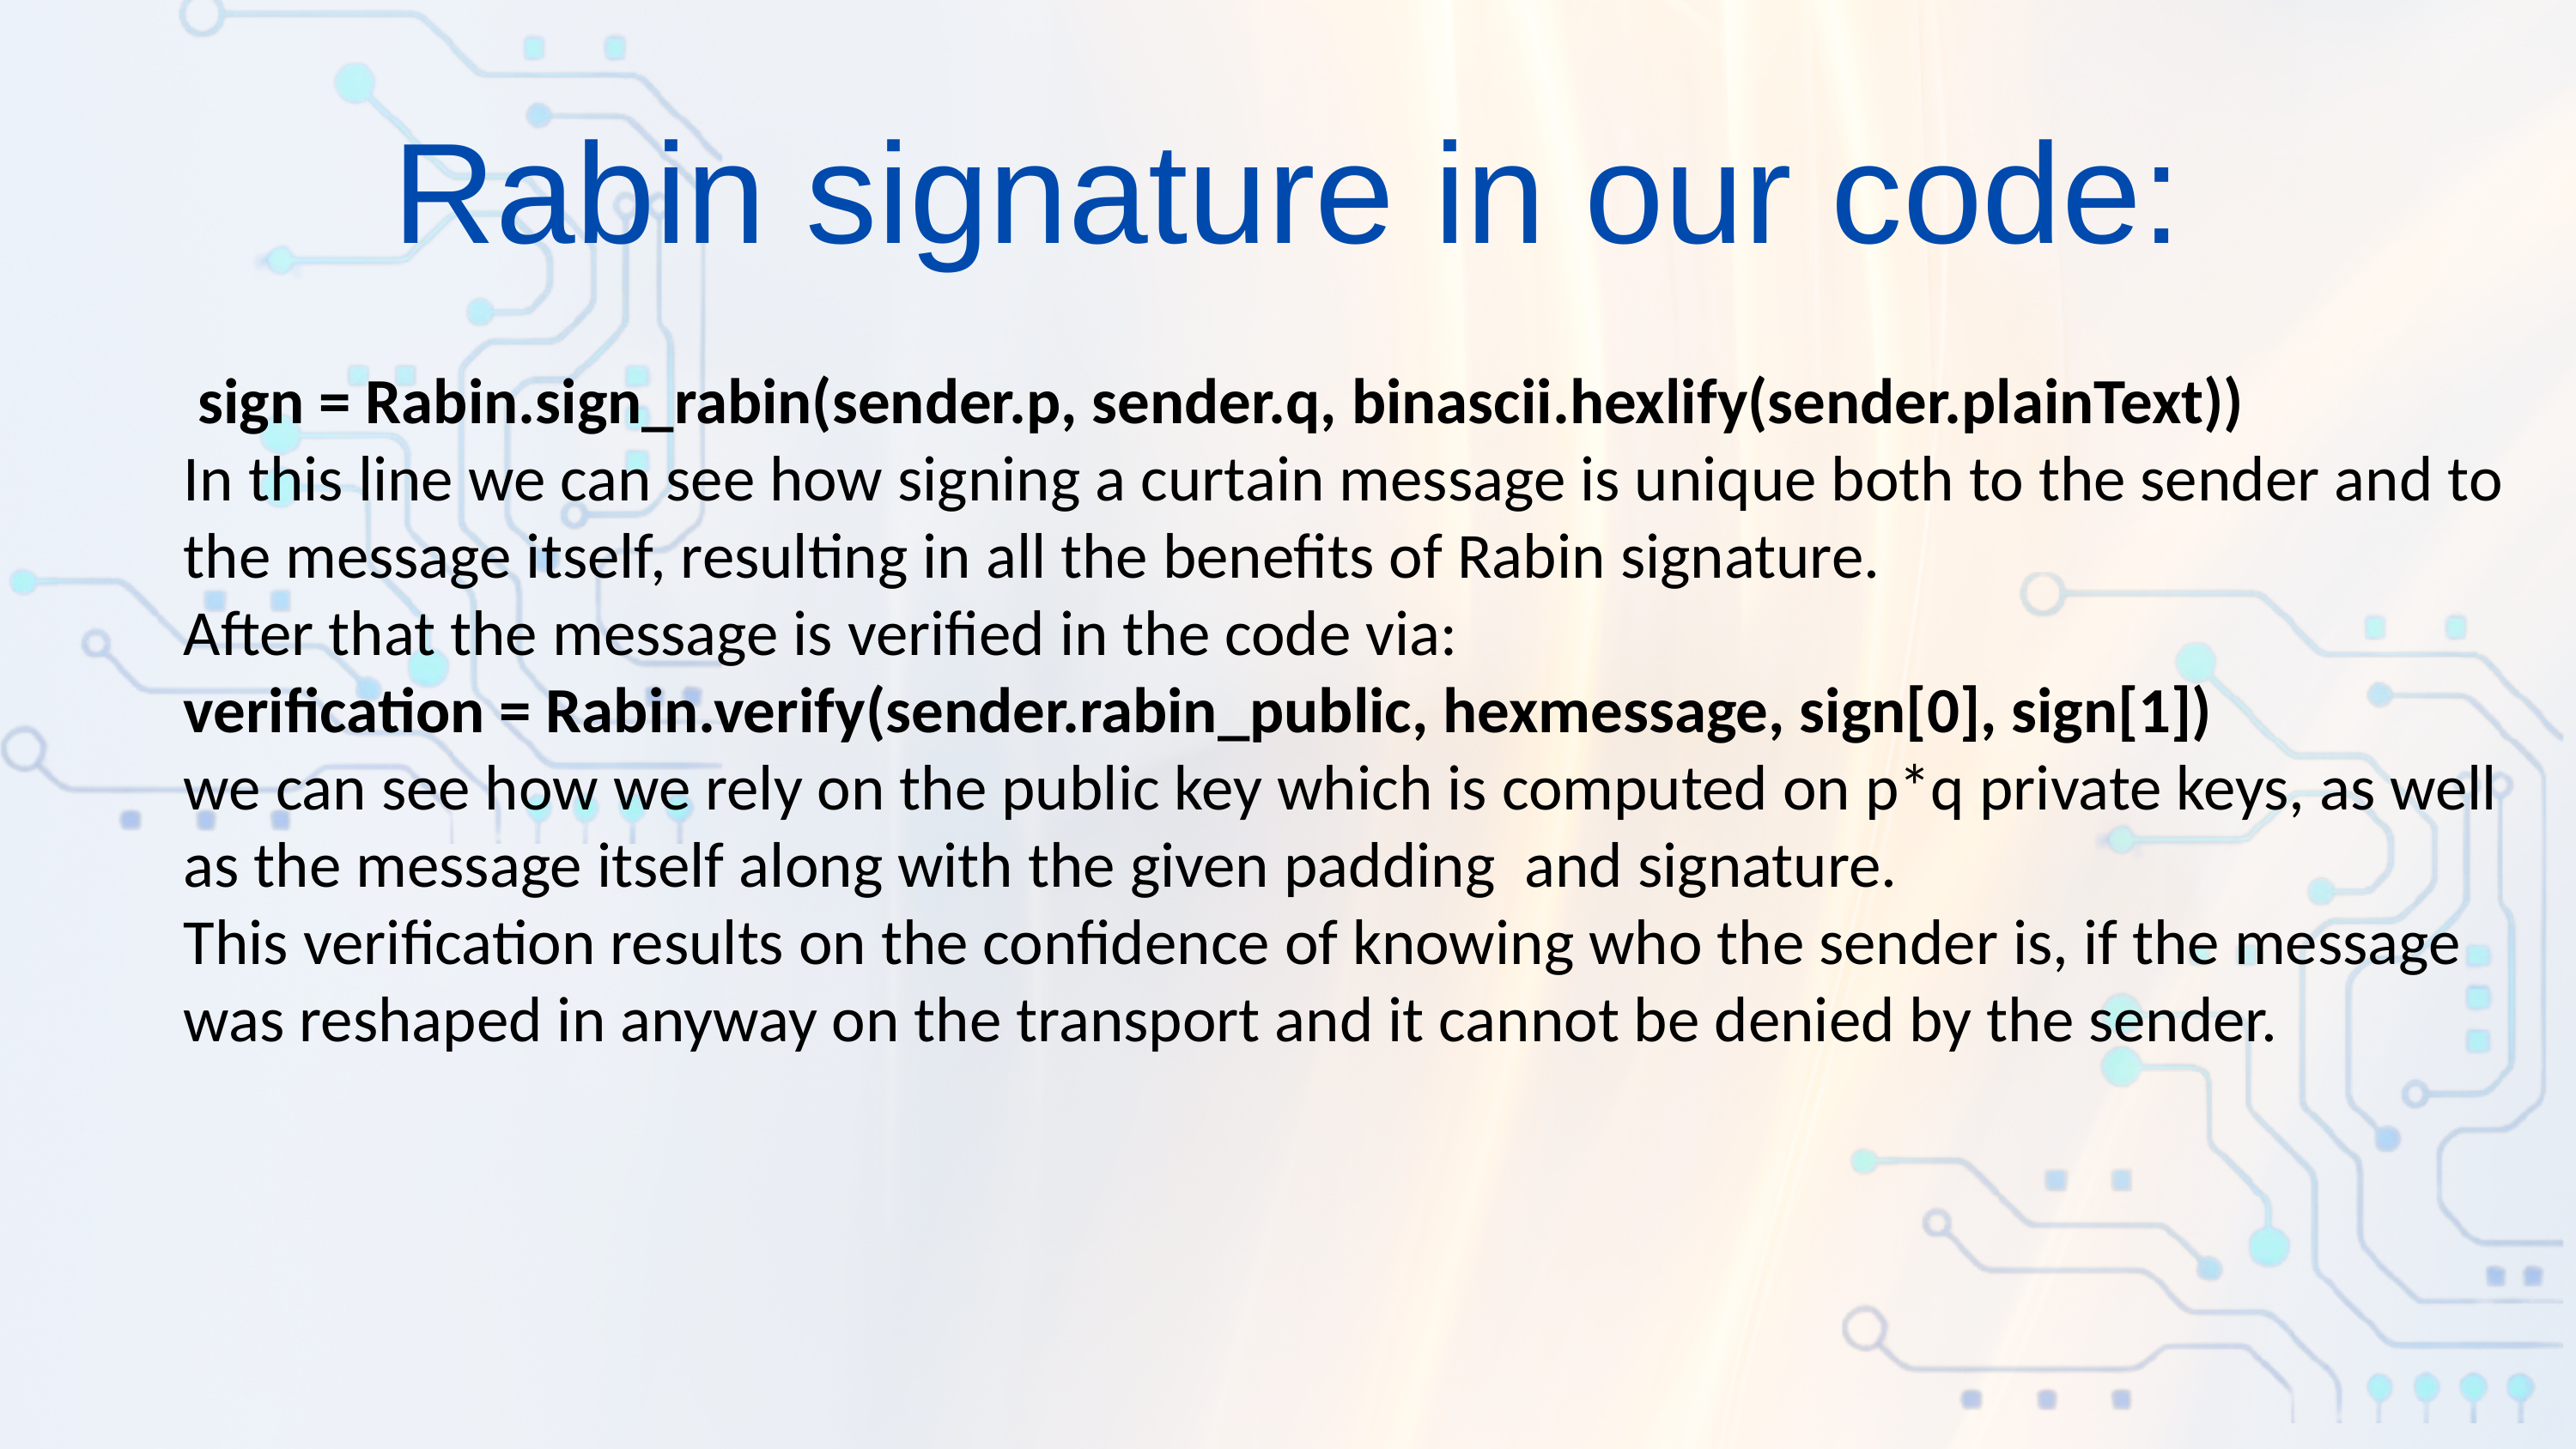

Rabin signature in our code:
 sign = Rabin.sign_rabin(sender.p, sender.q, binascii.hexlify(sender.plainText))
In this line we can see how signing a curtain message is unique both to the sender and to the message itself, resulting in all the benefits of Rabin signature.
After that the message is verified in the code via:
verification = Rabin.verify(sender.rabin_public, hexmessage, sign[0], sign[1])
we can see how we rely on the public key which is computed on p*q private keys, as well as the message itself along with the given padding  and signature.
This verification results on the confidence of knowing who the sender is, if the message was reshaped in anyway on the transport and it cannot be denied by the sender.